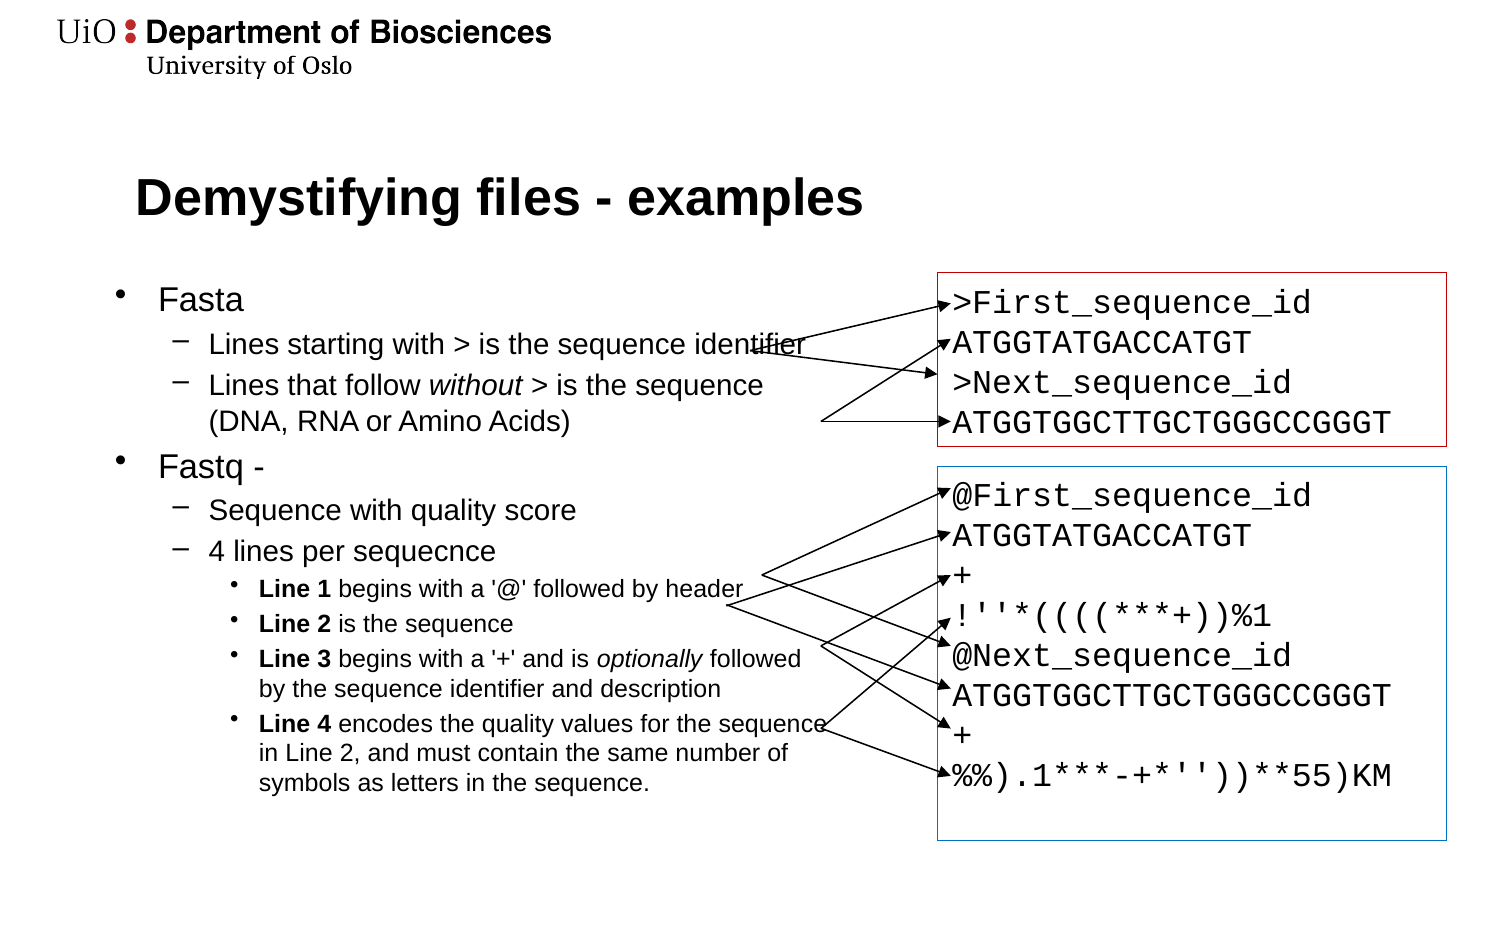

# Demystifying files - examples
Fasta
Lines starting with > is the sequence identifier
Lines that follow without > is the sequence (DNA, RNA or Amino Acids)
Fastq -
Sequence with quality score
4 lines per sequecnce
Line 1 begins with a '@' followed by header
Line 2 is the sequence
Line 3 begins with a '+' and is optionally followed by the sequence identifier and description
Line 4 encodes the quality values for the sequence in Line 2, and must contain the same number of symbols as letters in the sequence.

>First_sequence_id
ATGGTATGACCATGT
>Next_sequence_id
ATGGTGGCTTGCTGGGCCGGGT
@First_sequence_id
ATGGTATGACCATGT
+
!''*((((***+))%1
@Next_sequence_id
ATGGTGGCTTGCTGGGCCGGGT
+
%%).1***-+*''))**55)KM